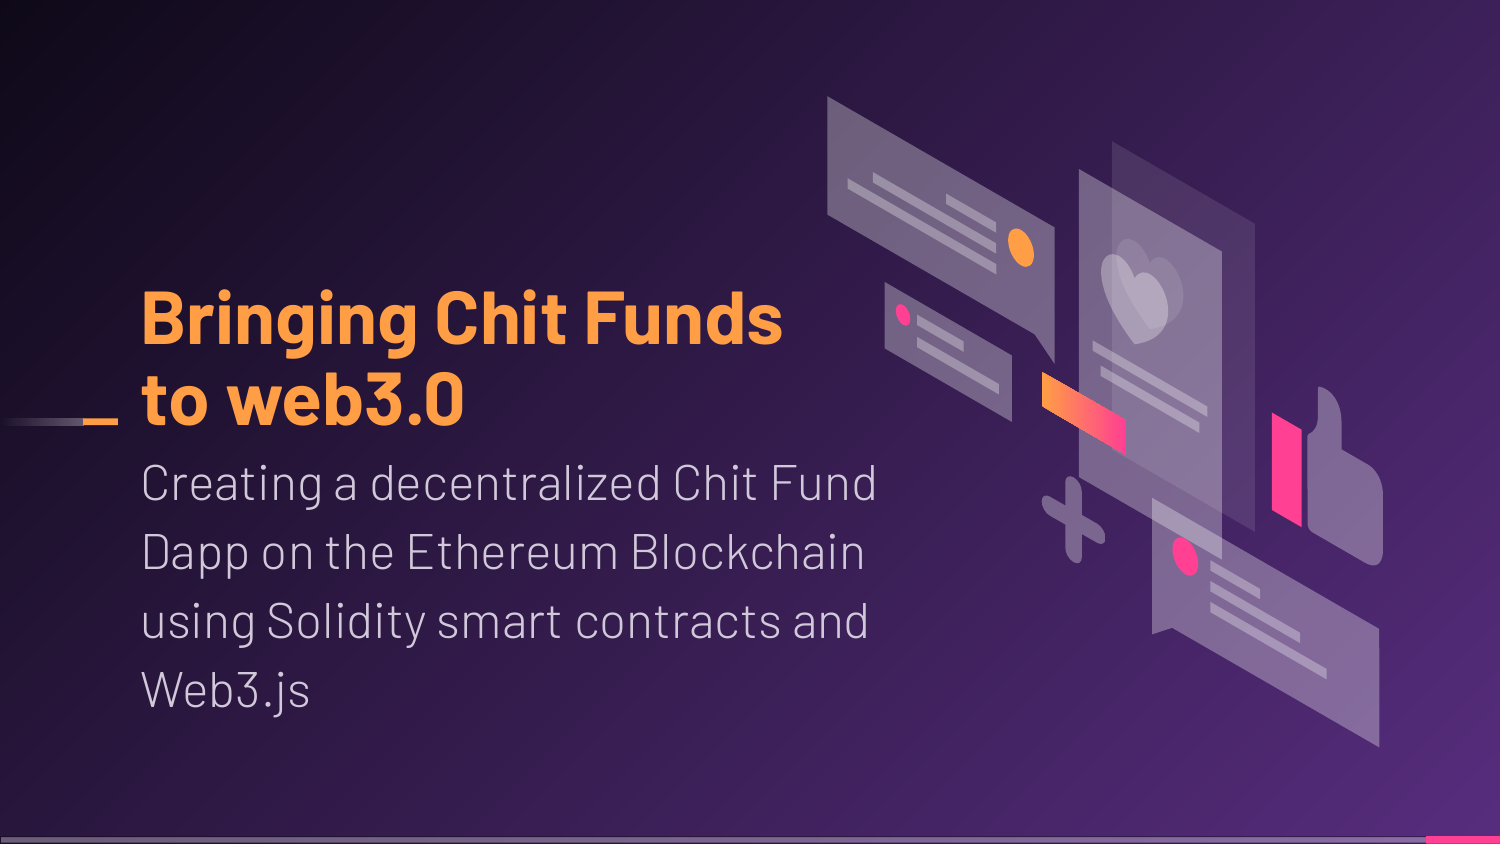

# Bringing Chit Funds  to web3.0
Creating a decentralized Chit Fund Dapp on the Ethereum Blockchain using Solidity smart contracts and Web3.js